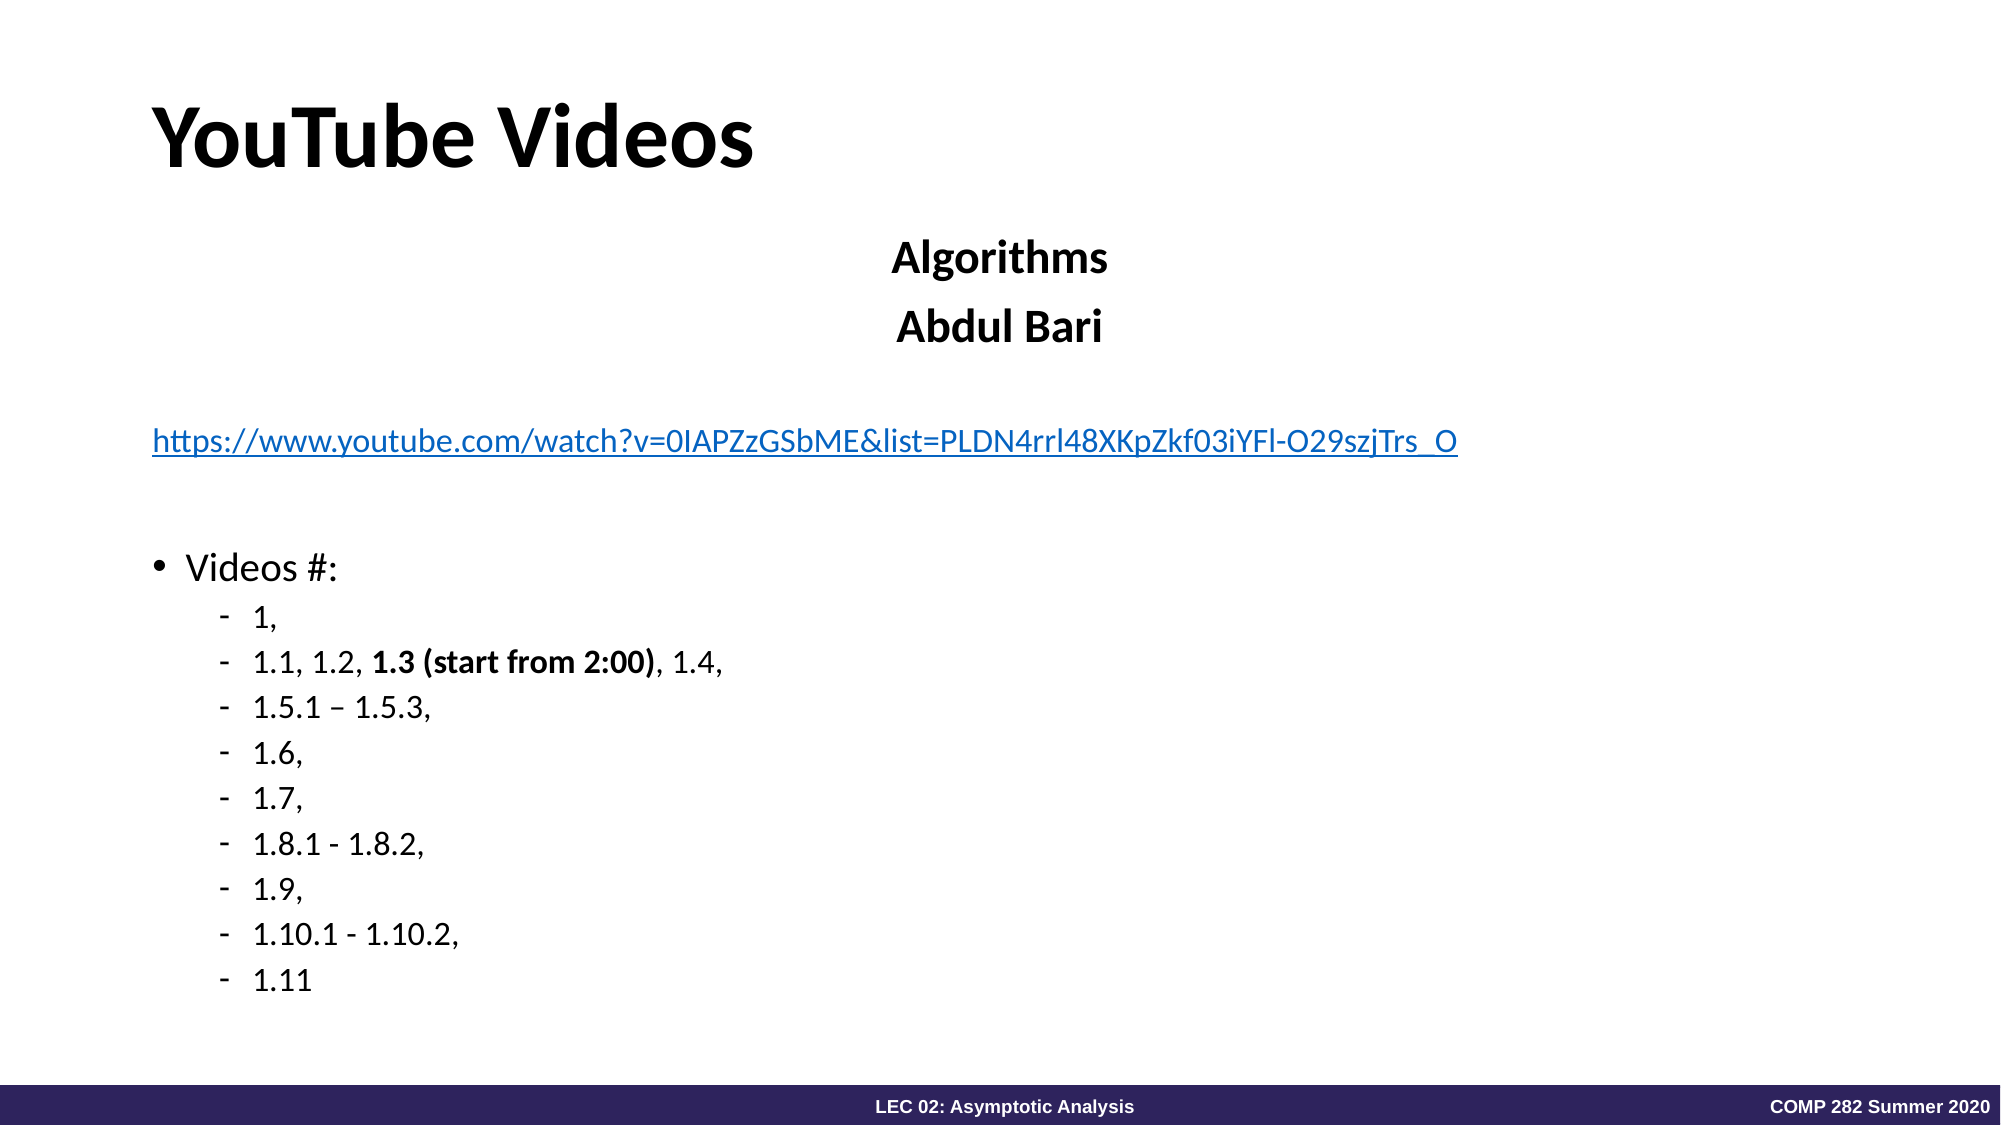

# YouTube Videos
Algorithms
Abdul Bari

https://www.youtube.com/watch?v=0IAPZzGSbME&list=PLDN4rrl48XKpZkf03iYFl-O29szjTrs_O

Videos #:
1,
1.1, 1.2, 1.3 (start from 2:00), 1.4,
1.5.1 – 1.5.3,
1.6,
1.7,
1.8.1 - 1.8.2,
1.9,
1.10.1 - 1.10.2,
1.11